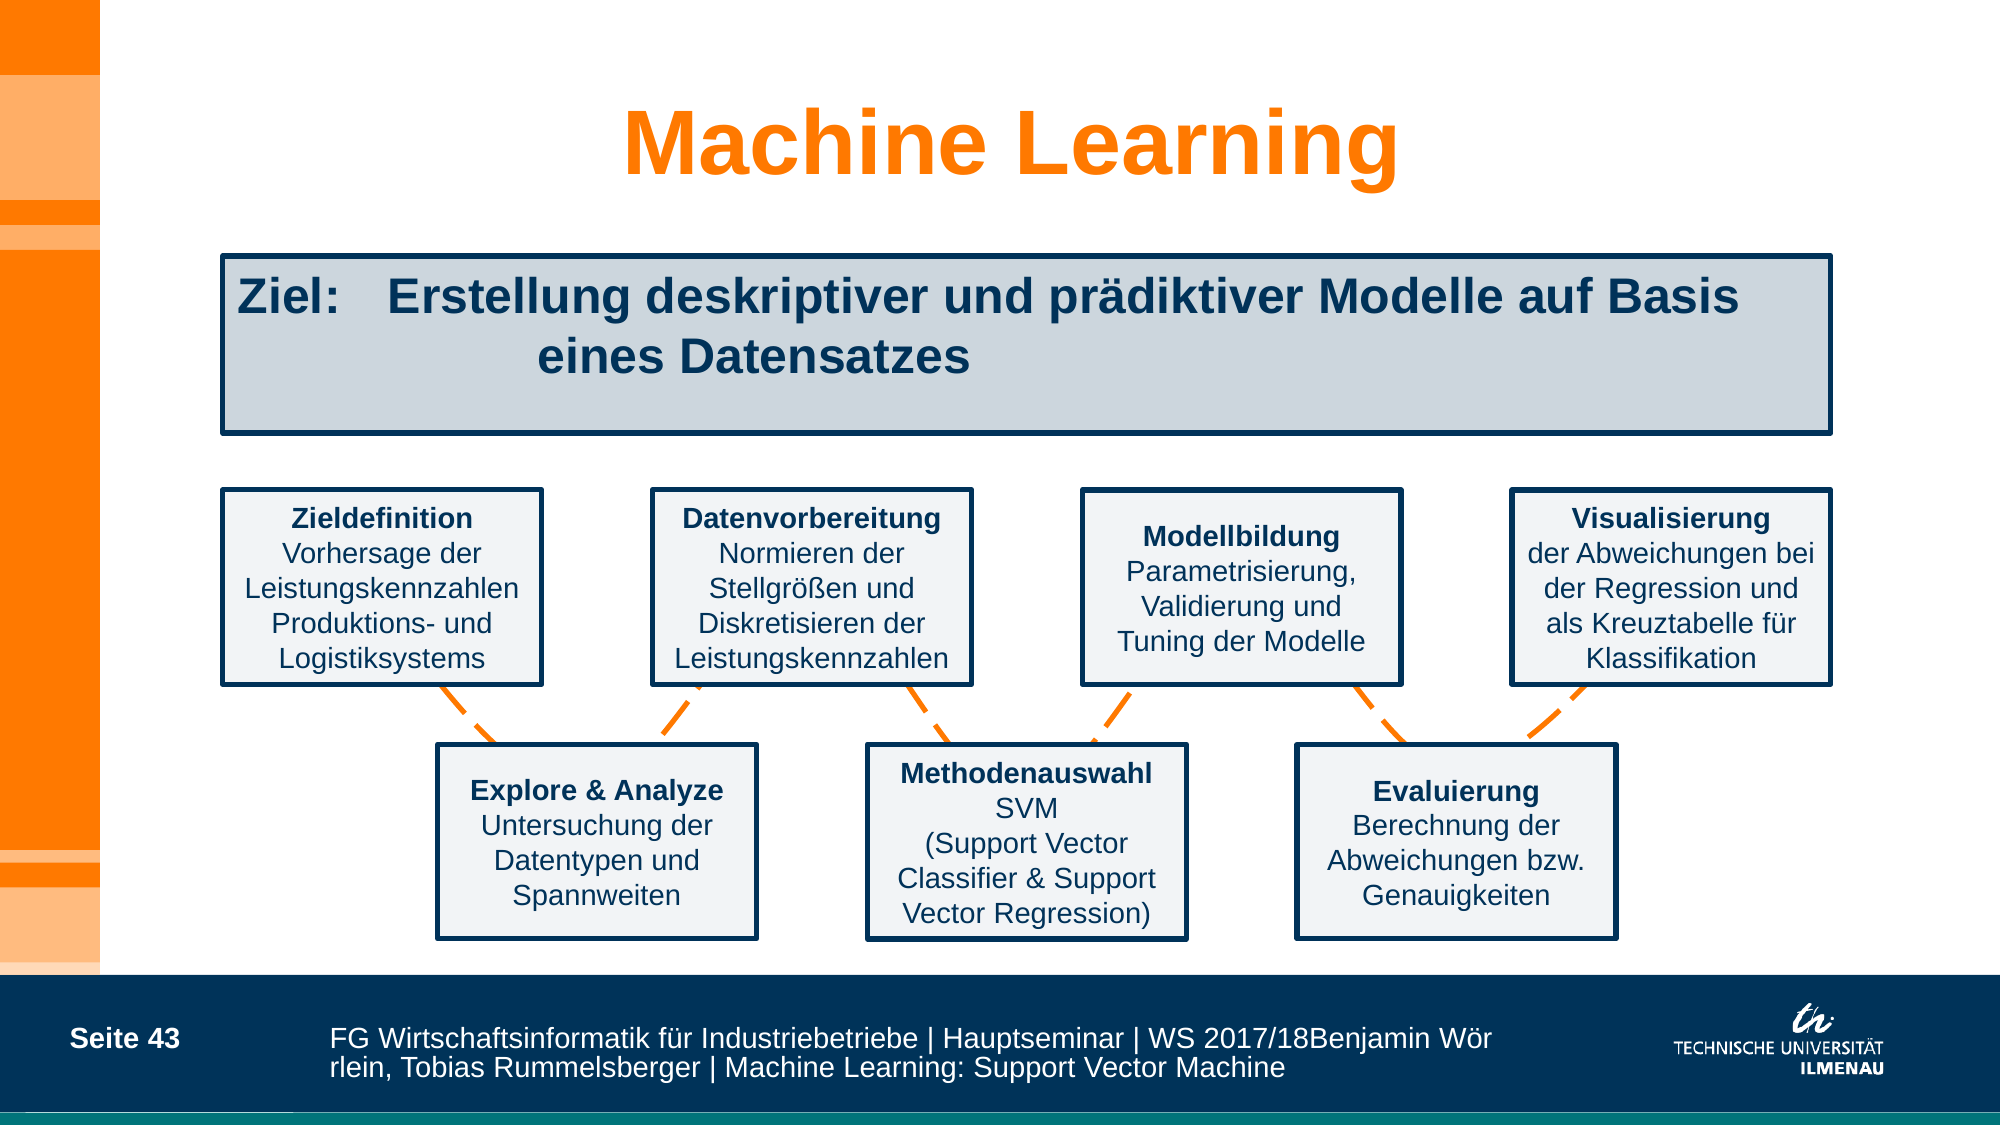

# Machine Learning
Ziel:	Erstellung deskriptiver und prädiktiver Modelle auf Basis
		eines Datensatzes

Zieldefinition
Vorhersage der Leistungskennzahlen Produktions- und Logistiksystems

Datenvorbereitung
Normieren der Stellgrößen und Diskretisieren der Leistungskennzahlen

Modellbildung
Parametrisierung, Validierung und Tuning der Modelle

Visualisierung
der Abweichungen bei der Regression und als Kreuztabelle für Klassifikation

Explore & Analyze
Untersuchung der Datentypen und Spannweiten

Evaluierung
Berechnung der Abweichungen bzw. Genauigkeiten
Methodenauswahl
SVM
(Support Vector Classifier & Support Vector Regression)

Seite 43
FG Wirtschaftsinformatik für Industriebetriebe | Hauptseminar | WS 2017/18
Benjamin Wörrlein, Tobias Rummelsberger | Machine Learning: Support Vector Machine